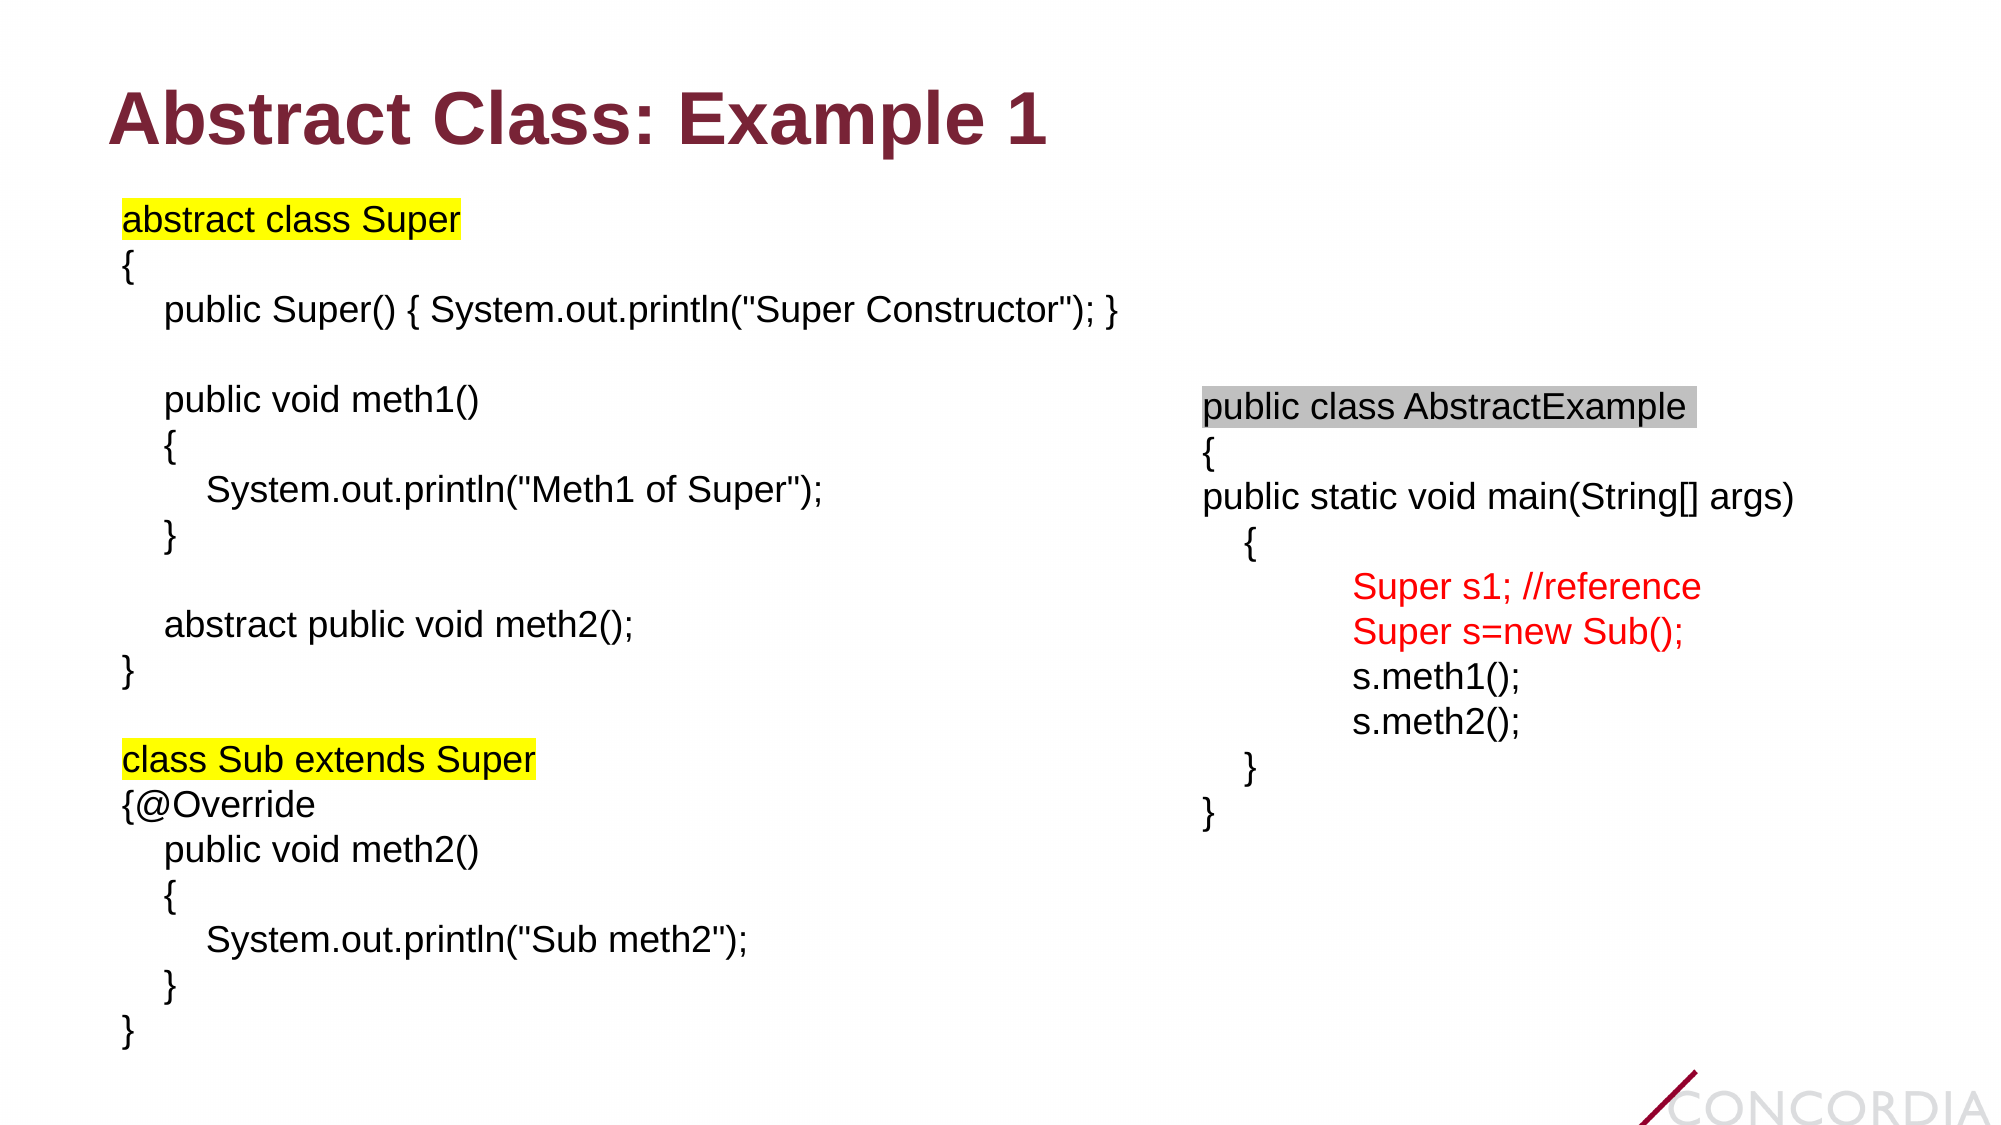

# Abstract Class: Example 1
abstract class Super
{
    public Super() { System.out.println("Super Constructor"); }

    public void meth1()
    {
        System.out.println("Meth1 of Super");
    }

    abstract public void meth2();
}

class Sub extends Super
{@Override
    public void meth2()
    {
        System.out.println("Sub meth2");
    }
}

public class AbstractExample
{
public static void main(String[] args)
    {
        	Super s1; //reference
	Super s=new Sub();
	s.meth1();
        	s.meth2();
    }
}